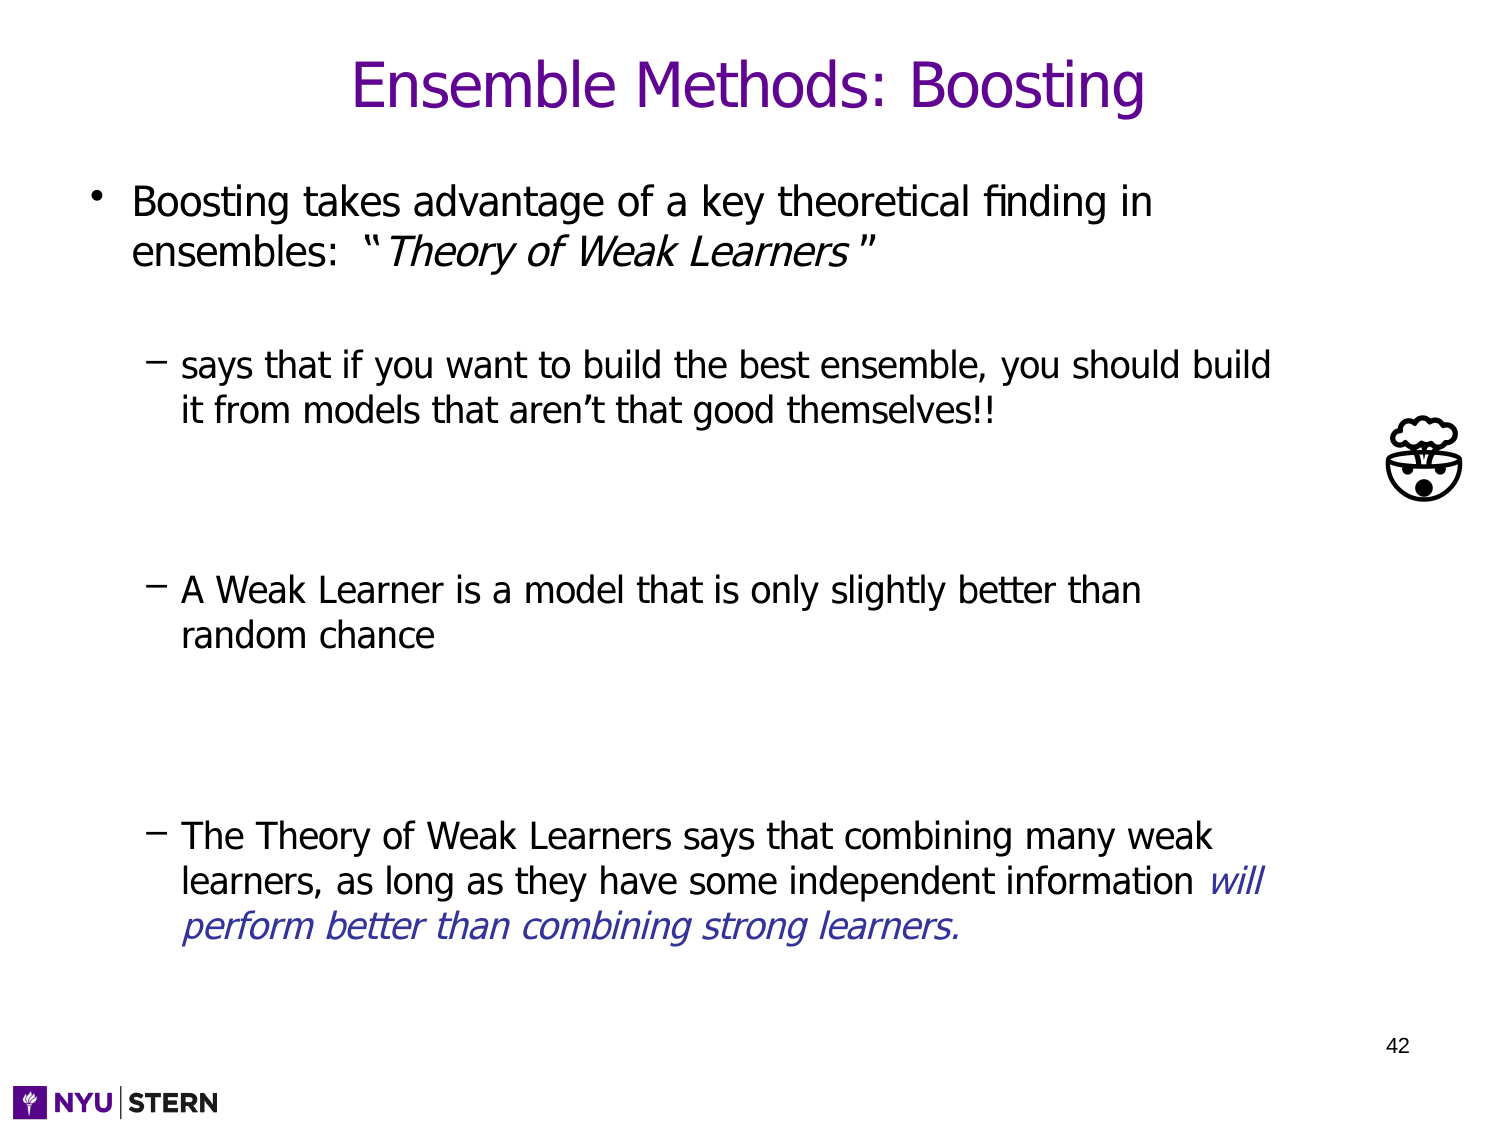

# Ensemble Methods: Boosting
Boosting takes advantage of a key theoretical finding in ensembles:  “Theory of Weak Learners ”

says that if you want to build the best ensemble, you should build it from models that aren’t that good themselves!!

A Weak Learner is a model that is only slightly better than random chance

The Theory of Weak Learners says that combining many weak learners, as long as they have some independent information will perform better than combining strong learners.

🤯
42